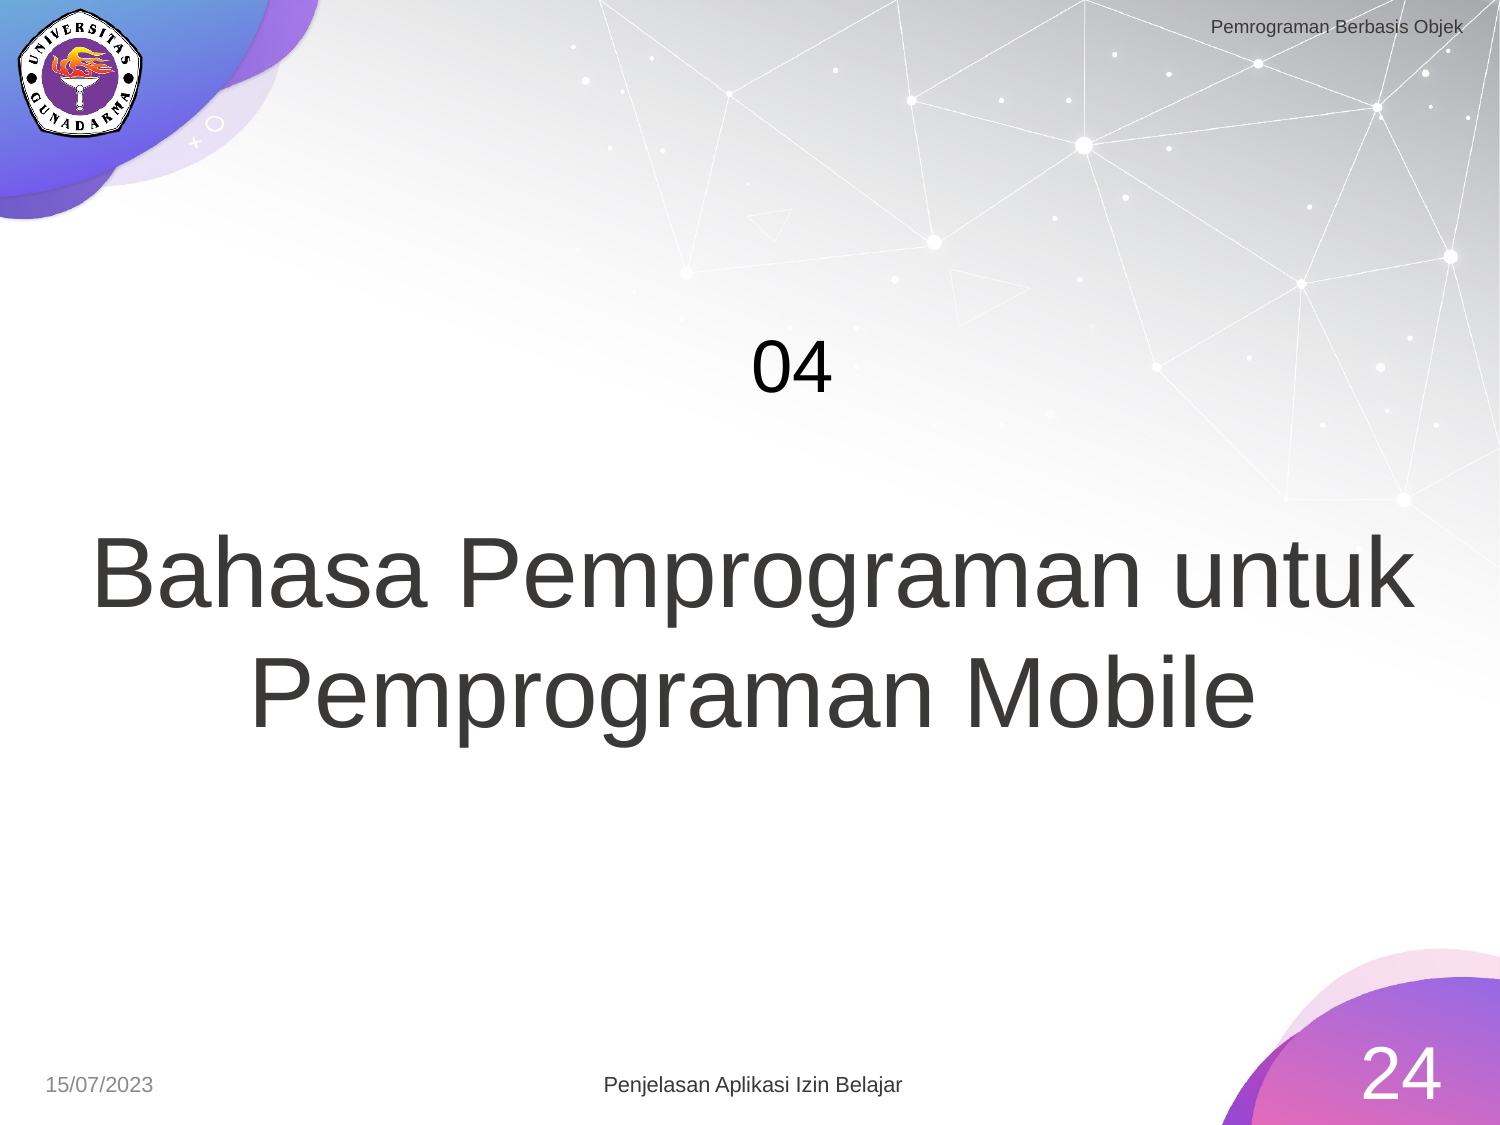

Bahasa Pemprograman untuk Pemprograman Mobile

# 04
24
Penjelasan Aplikasi Izin Belajar
15/07/2023